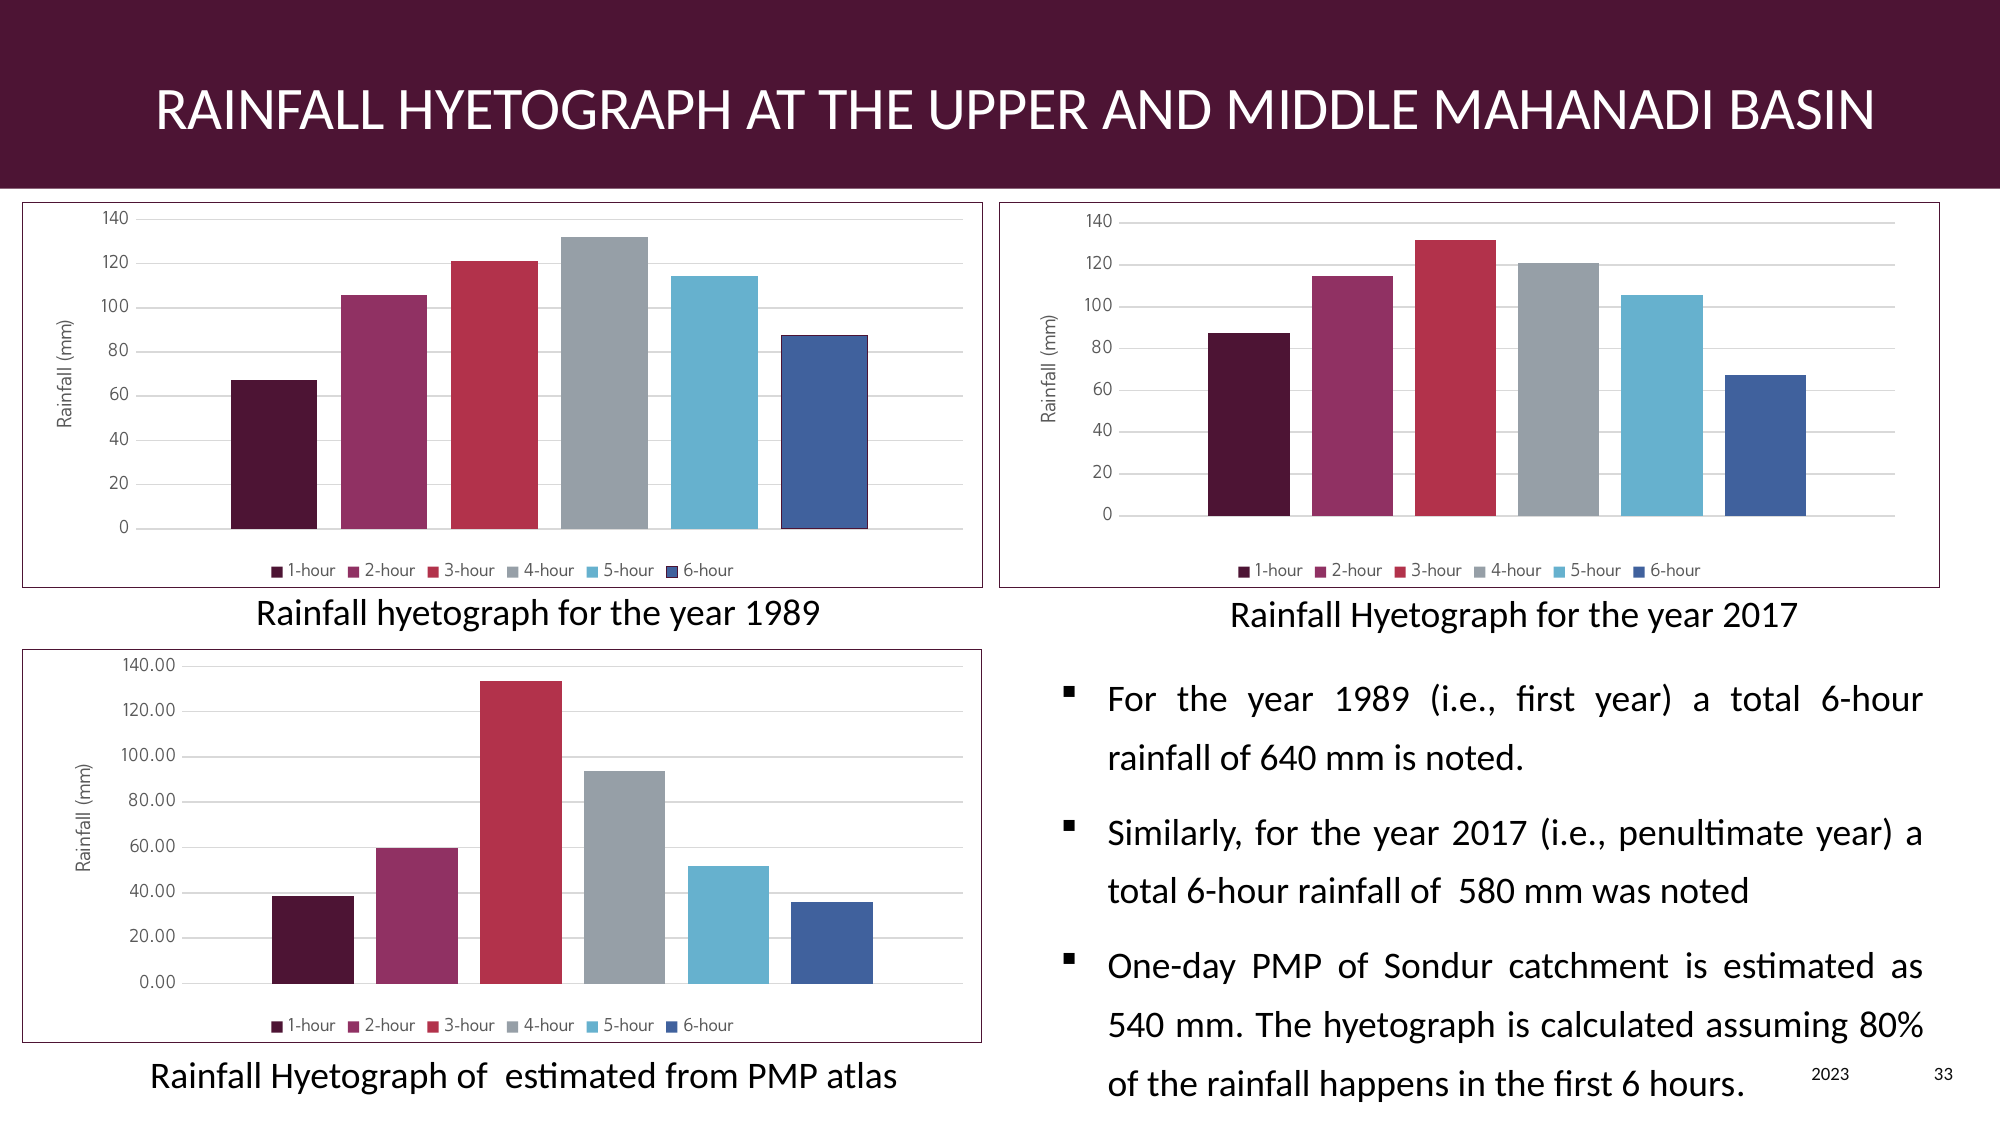

# Rainfall hyetograph at the upper and middle Mahanadi basin

### Chart

| Category |  |  |  |  |  |  |
|---|---|---|---|---|---|---|
| Arranged Rainfall | 67.4141633388502 | 105.7672 | 121.0232 | 132.0346 | 114.4865 | 87.57428 |

### Chart

| Category |  |  |  |  |  |  |
|---|---|---|---|---|---|---|
| Arranged Rainfall | 87.57428 | 114.4865 | 132.0346 | 121.0232 | 105.7672 | 67.41416333885024 |
Rainfall hyetograph for the year 1989
Rainfall Hyetograph for the year 2017

### Chart

| Category |  |  |  |  |  |  |
|---|---|---|---|---|---|---|
For the year 1989 (i.e., first year) a total 6-hour rainfall of 640 mm is noted.
Similarly, for the year 2017 (i.e., penultimate year) a total 6-hour rainfall of  580 mm was noted
One-day PMP of Sondur catchment is estimated as 540 mm. The hyetograph is calculated assuming 80% of the rainfall happens in the first 6 hours.
2023
33
Rainfall Hyetograph of  estimated from PMP atlas